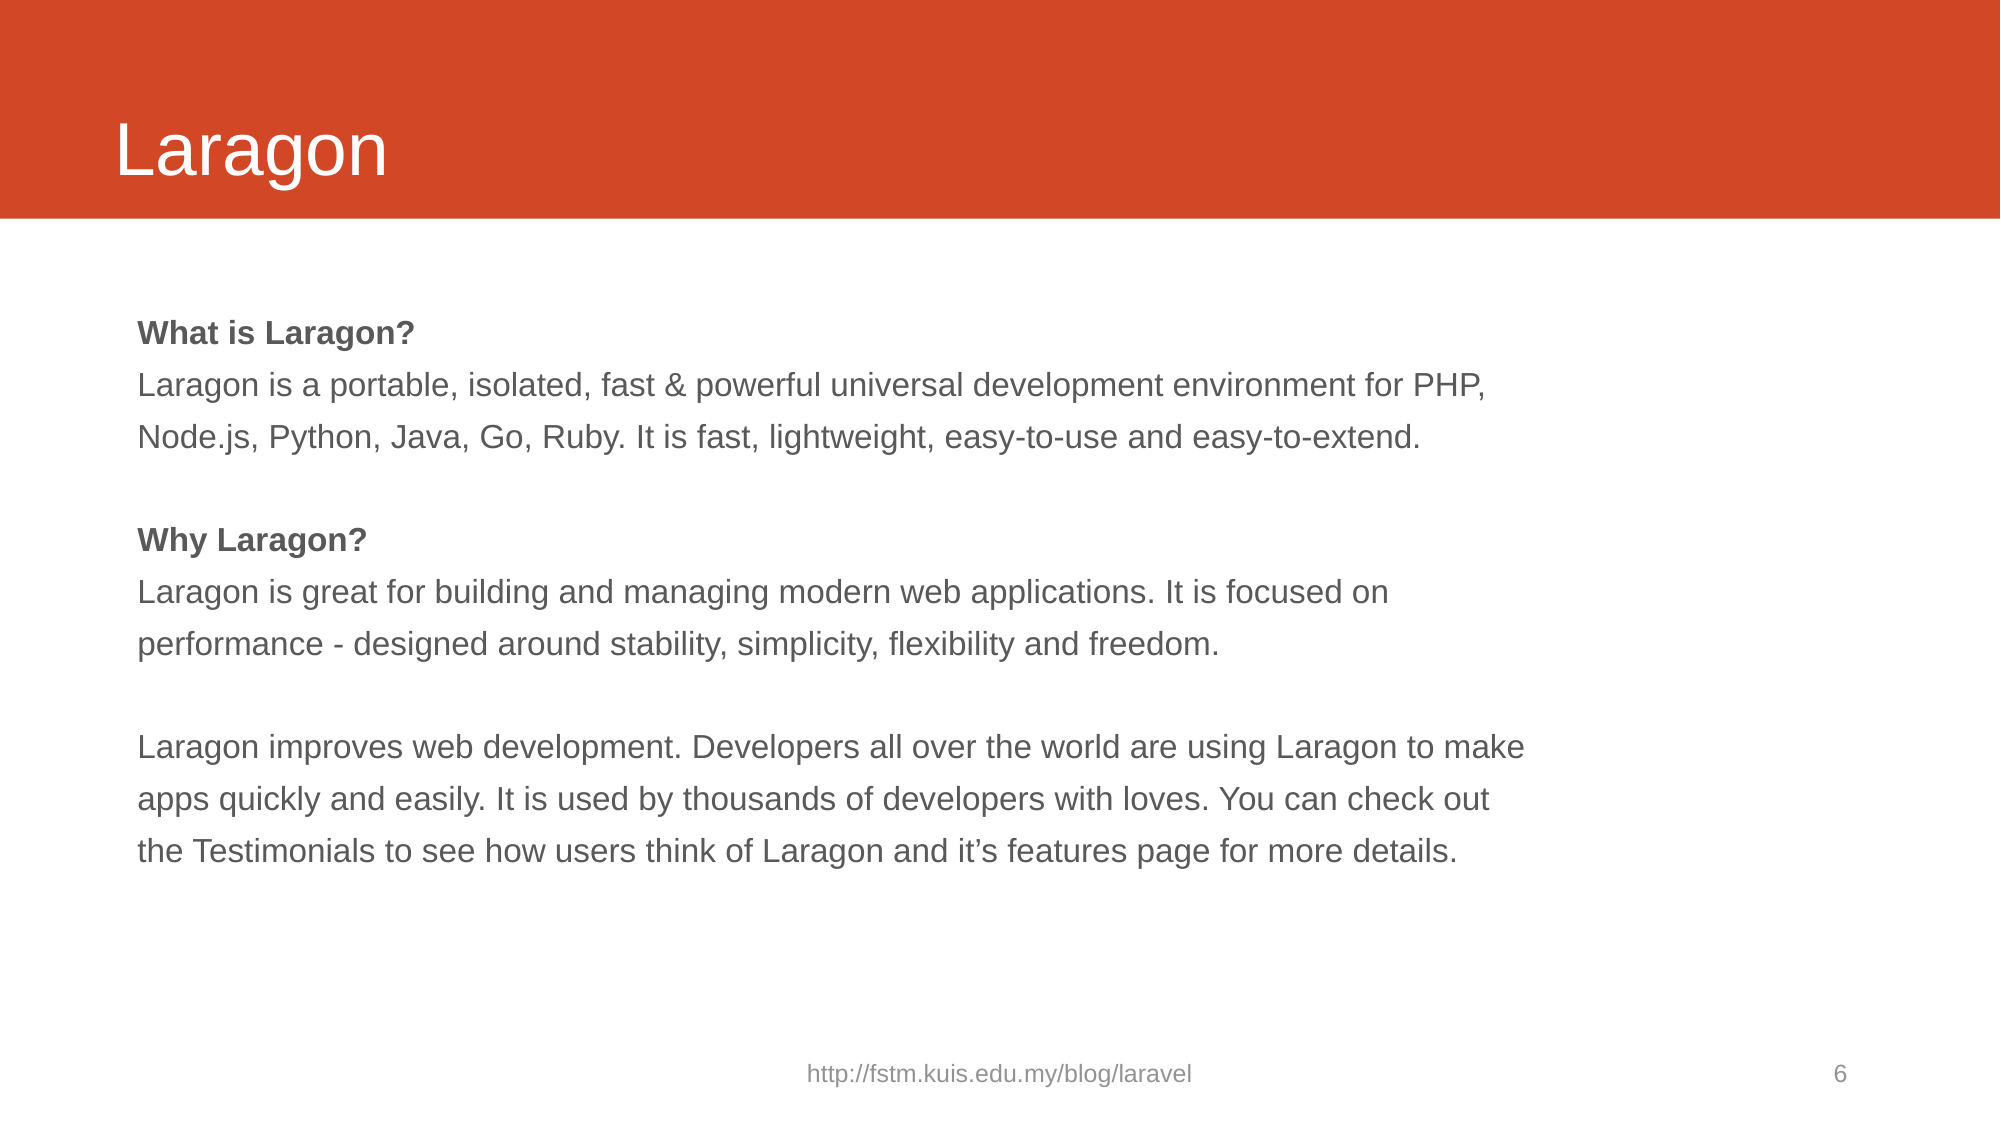

# Laragon
What is Laragon?
Laragon is a portable, isolated, fast & powerful universal development environment for PHP, Node.js, Python, Java, Go, Ruby. It is fast, lightweight, easy-to-use and easy-to-extend.
Why Laragon?
Laragon is great for building and managing modern web applications. It is focused on performance - designed around stability, simplicity, flexibility and freedom.
Laragon improves web development. Developers all over the world are using Laragon to make apps quickly and easily. It is used by thousands of developers with loves. You can check out the Testimonials to see how users think of Laragon and it’s features page for more details.

http://fstm.kuis.edu.my/blog/laravel
6